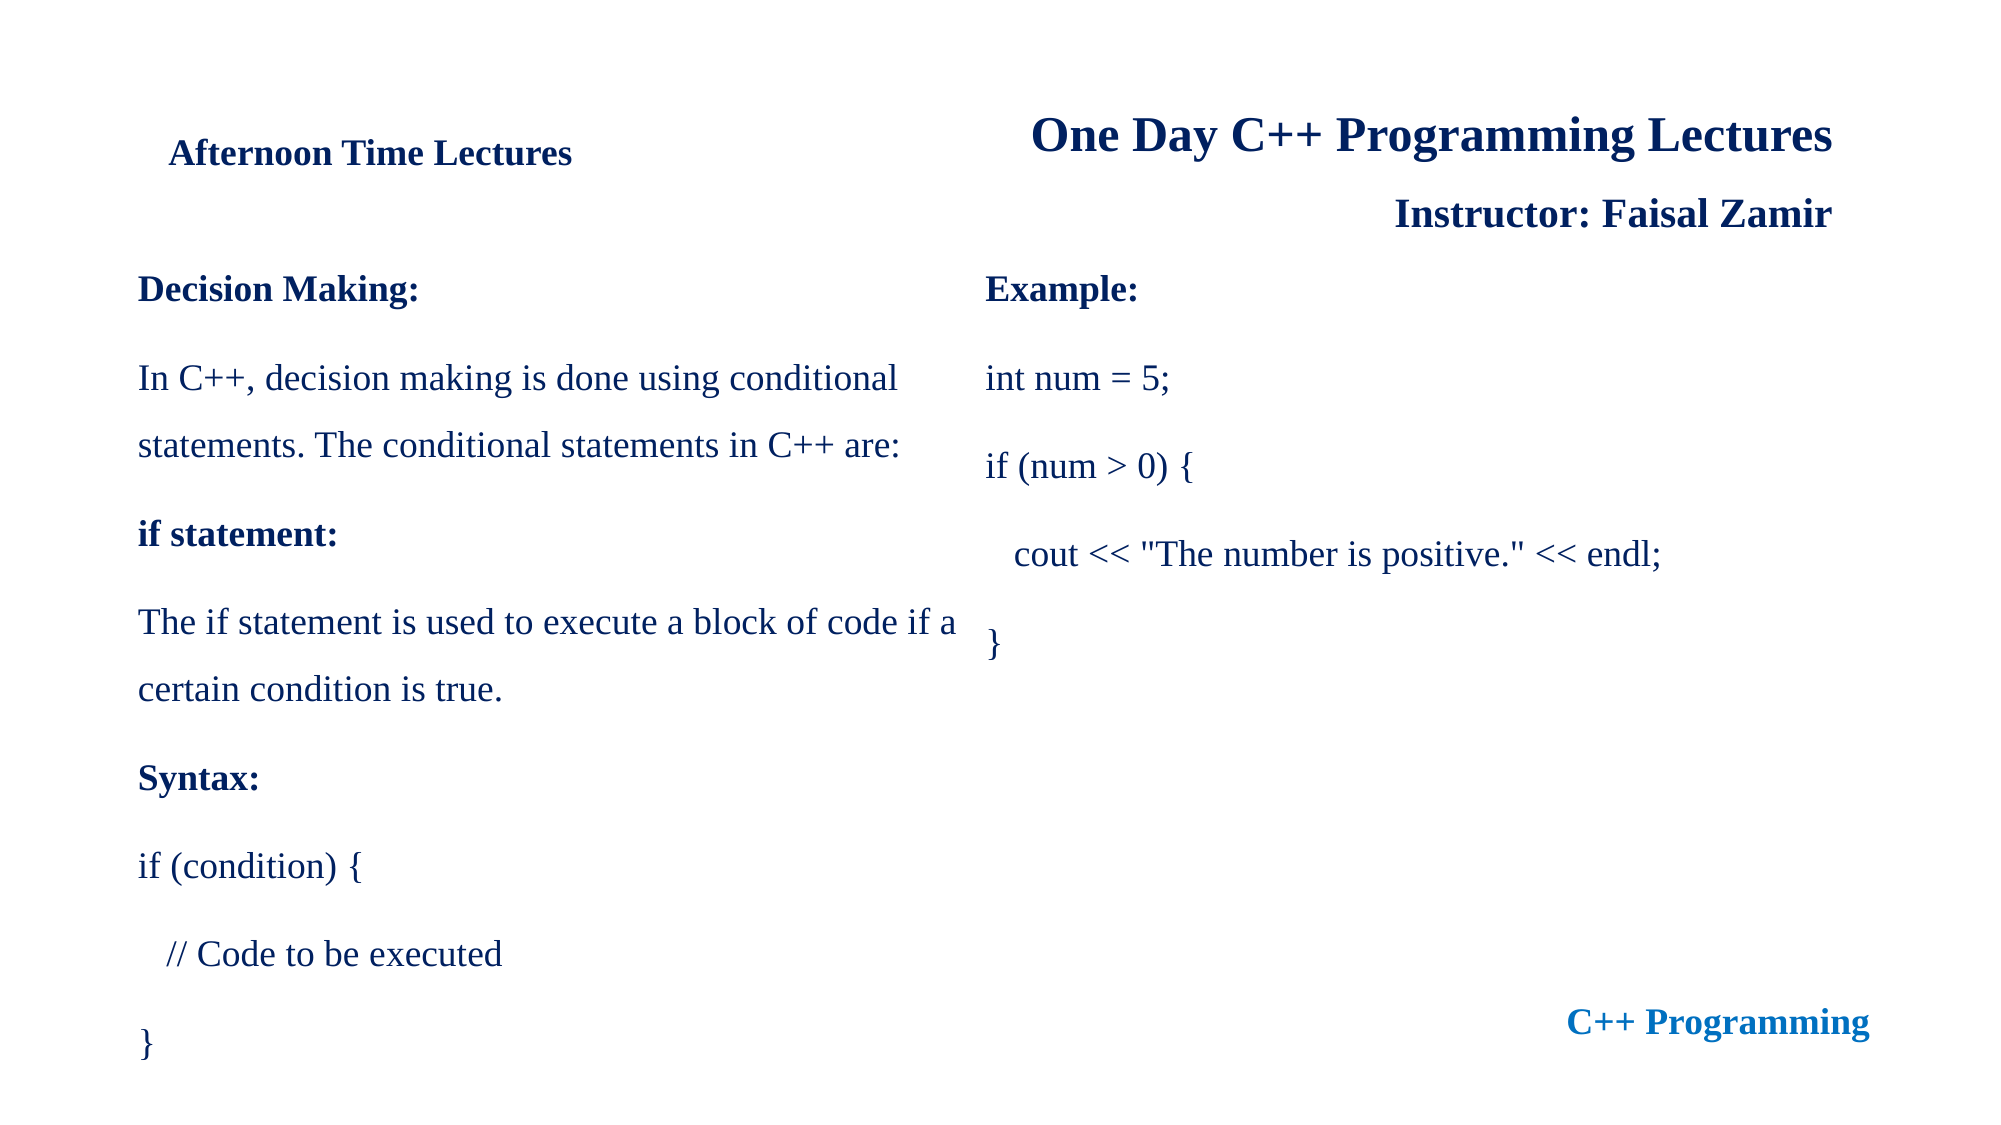

One Day C++ Programming Lectures
Instructor: Faisal Zamir
Afternoon Time Lectures
Decision Making:
In C++, decision making is done using conditional statements. The conditional statements in C++ are:
if statement:
The if statement is used to execute a block of code if a certain condition is true.
Syntax:
if (condition) {
   // Code to be executed
}
Example:
int num = 5;
if (num > 0) {
   cout << "The number is positive." << endl;
}
C++ Programming